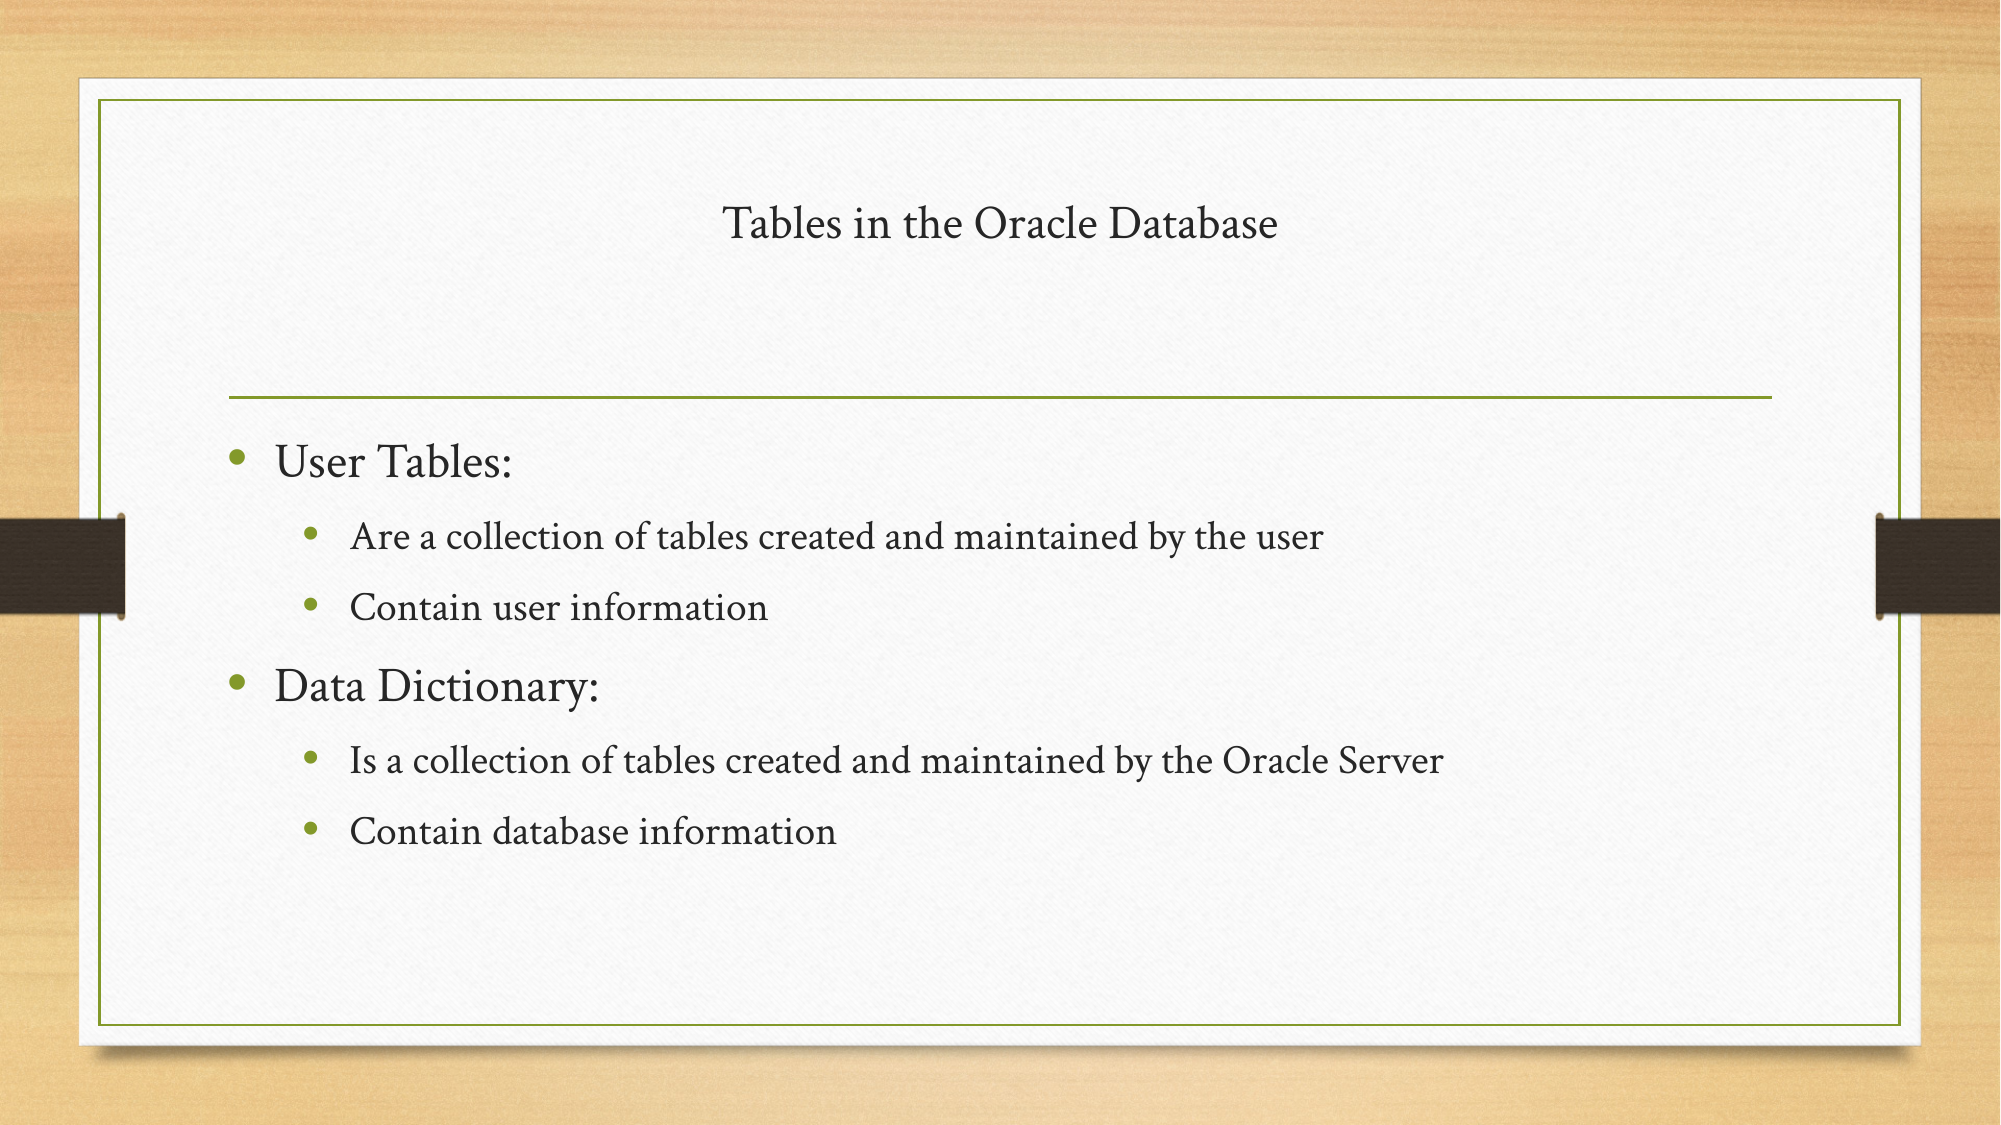

# Tables in the Oracle Database
User Tables:
Are a collection of tables created and maintained by the user
Contain user information
Data Dictionary:
Is a collection of tables created and maintained by the Oracle Server
Contain database information